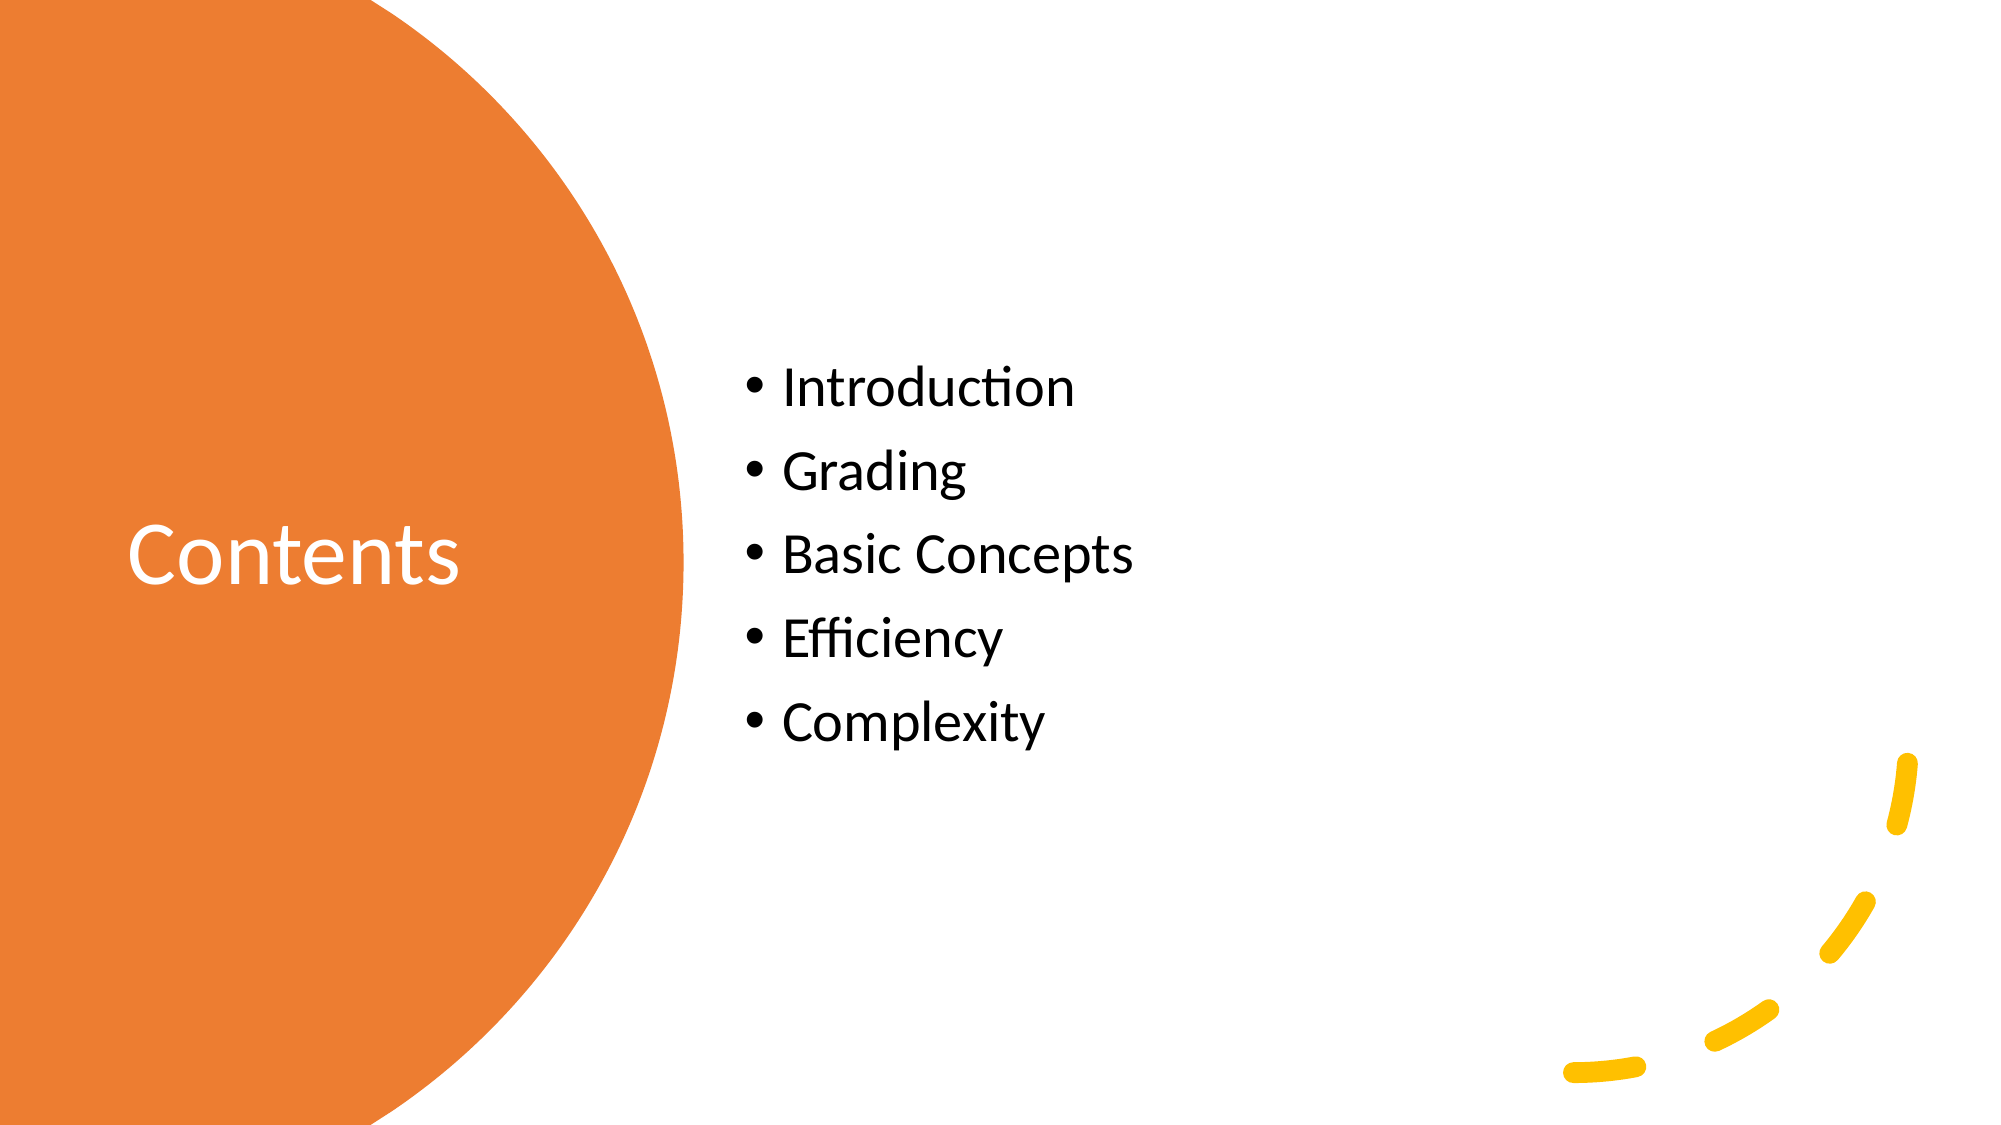

Introduction
Grading
Basic Concepts
Efficiency
Complexity
# Contents

2